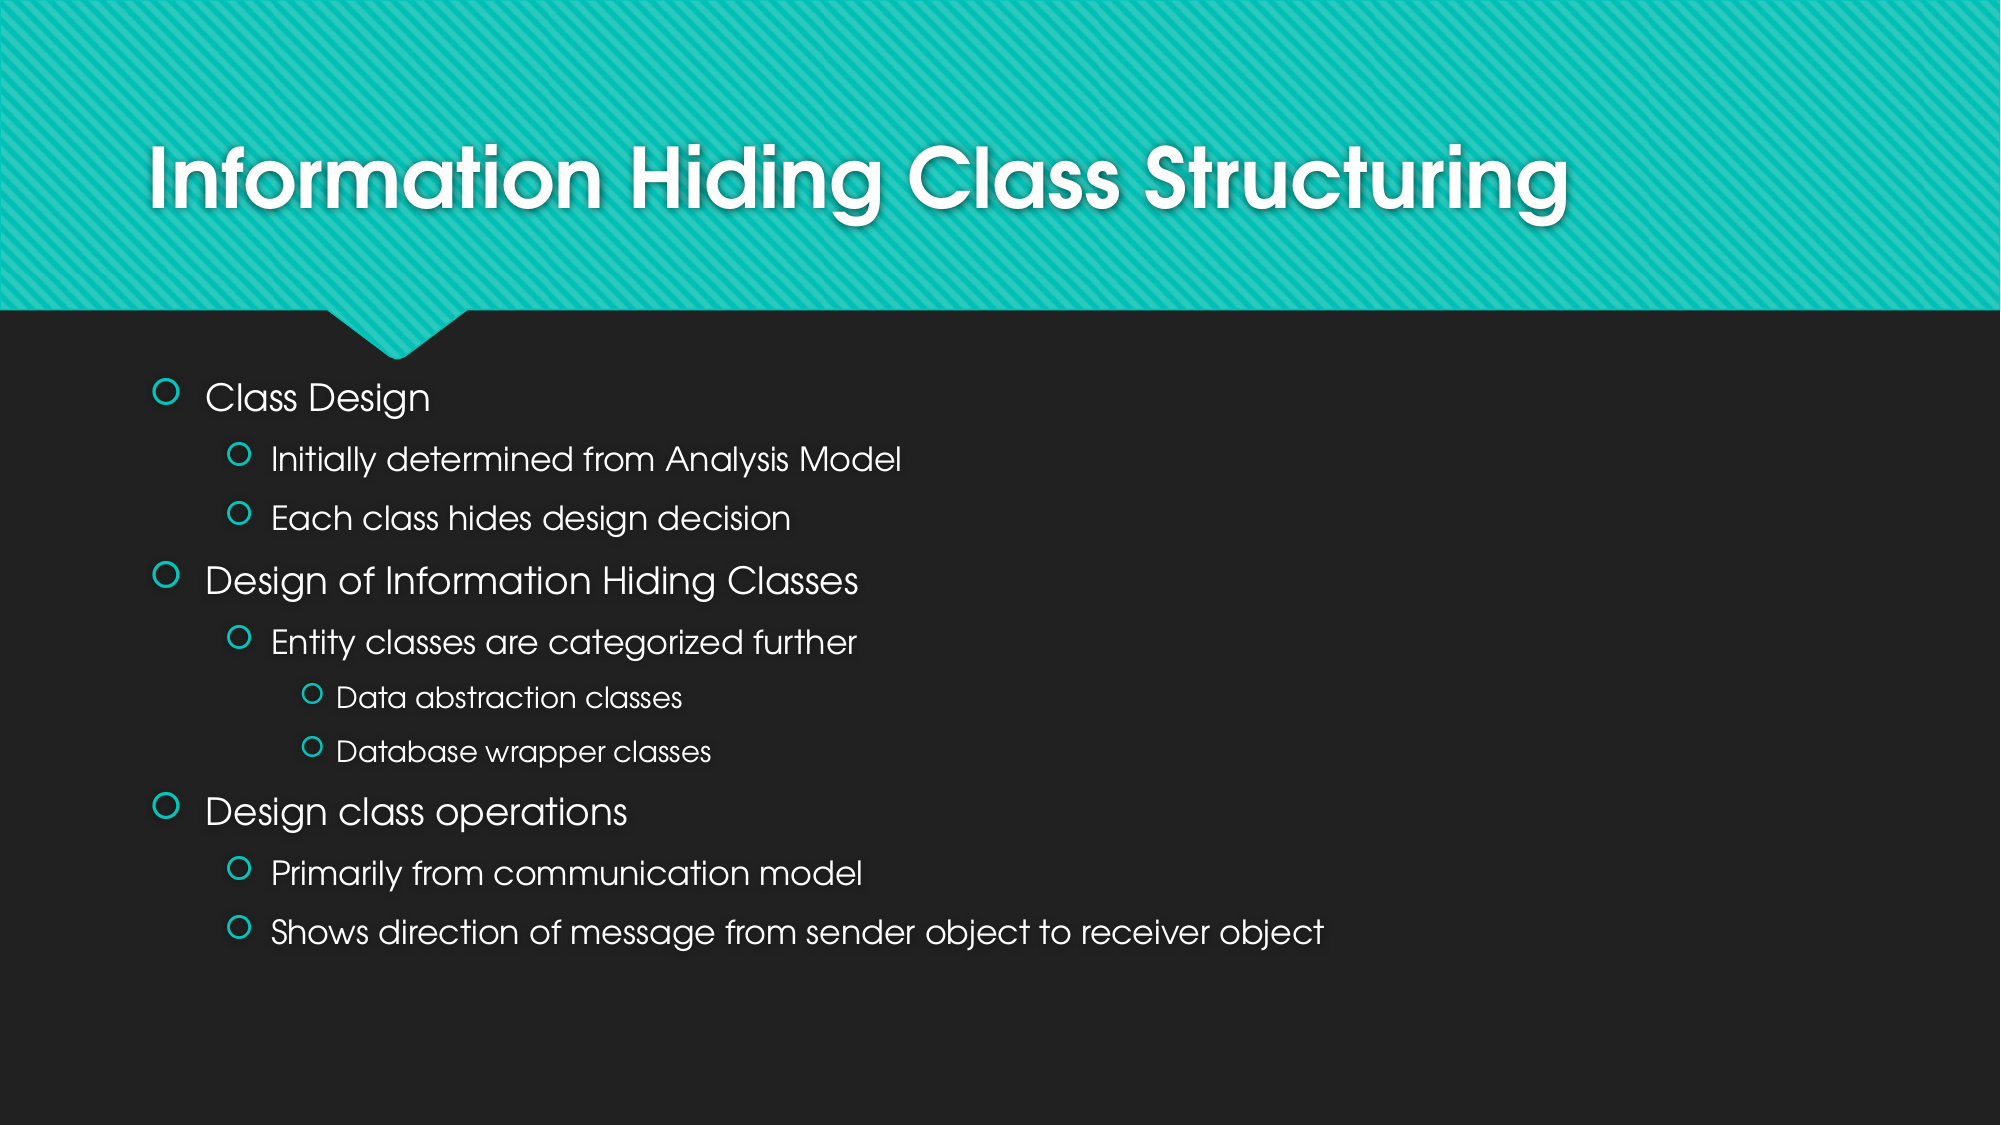

# Information Hiding Class Structuring
Class Design
Initially determined from Analysis Model
Each class hides design decision
Design of Information Hiding Classes
Entity classes are categorized further
Data abstraction classes
Database wrapper classes
Design class operations
Primarily from communication model
Shows direction of message from sender object to receiver object